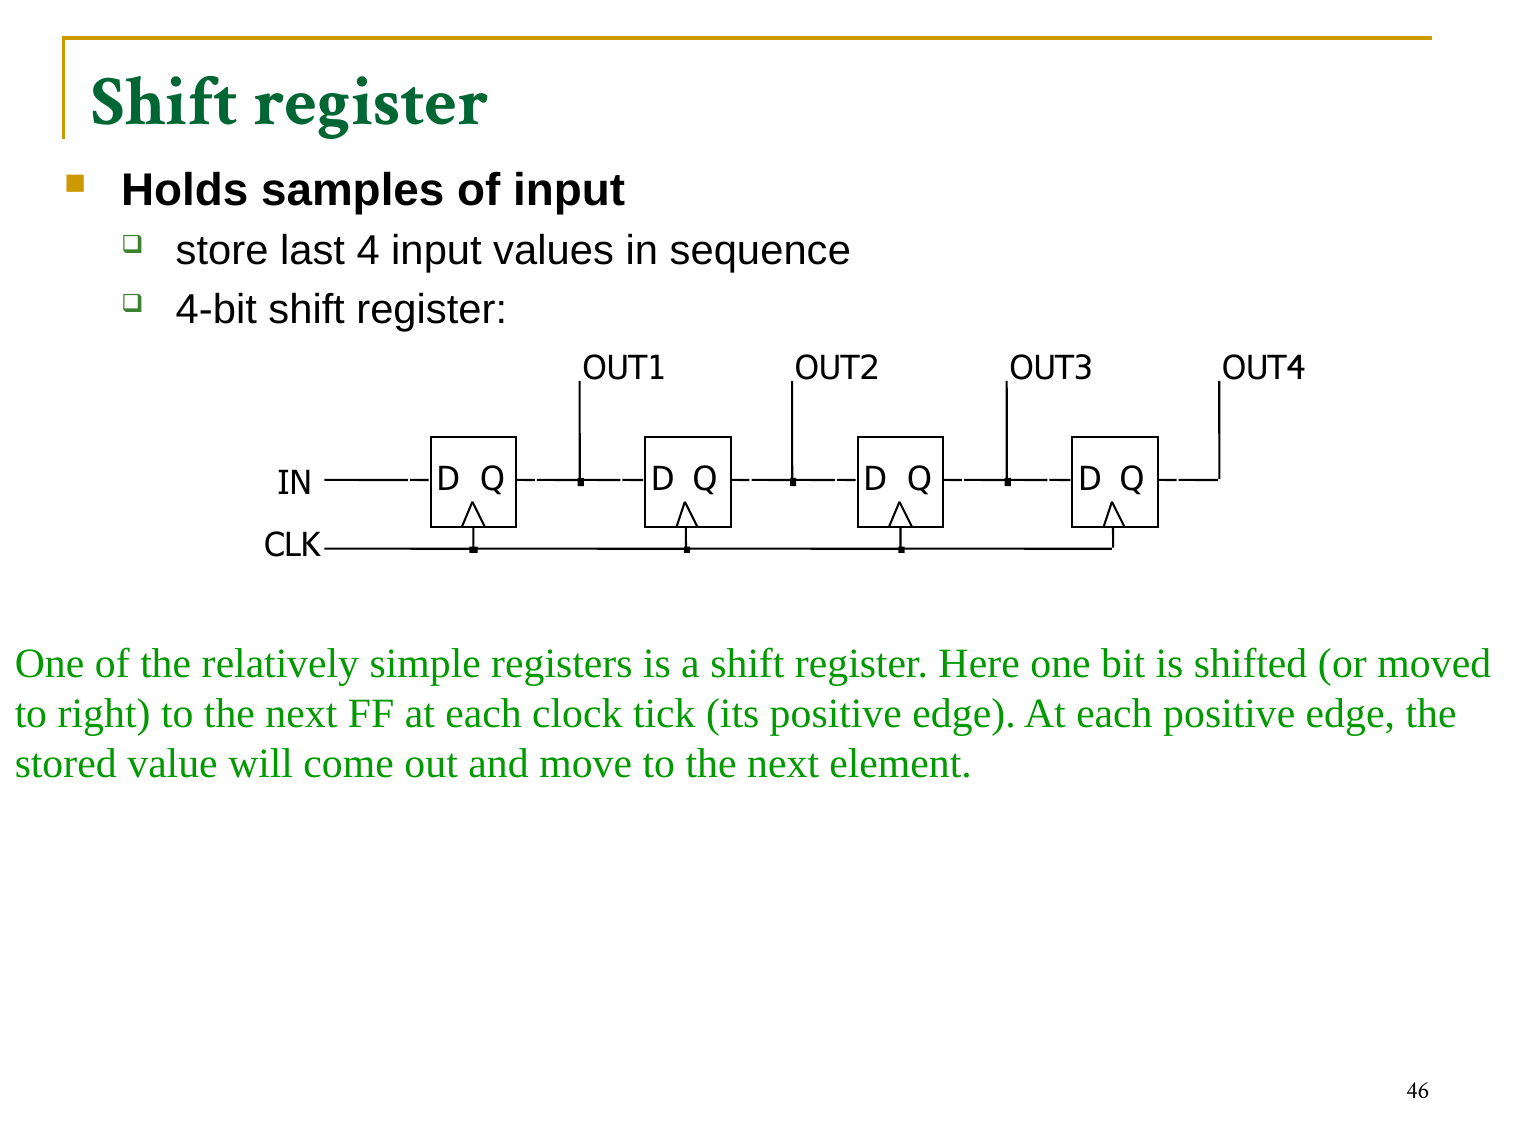

# Shift register
Holds samples of input
store last 4 input values in sequence
4-bit shift register:
OUT1
OUT2
OUT3
OUT4

D
Q
D
Q
D
Q
D
Q
IN

CLK

One of the relatively simple registers is a shift register. Here one bit is shifted (or moved to right) to the next FF at each clock tick (its positive edge). At each positive edge, the stored value will come out and move to the next element.
46